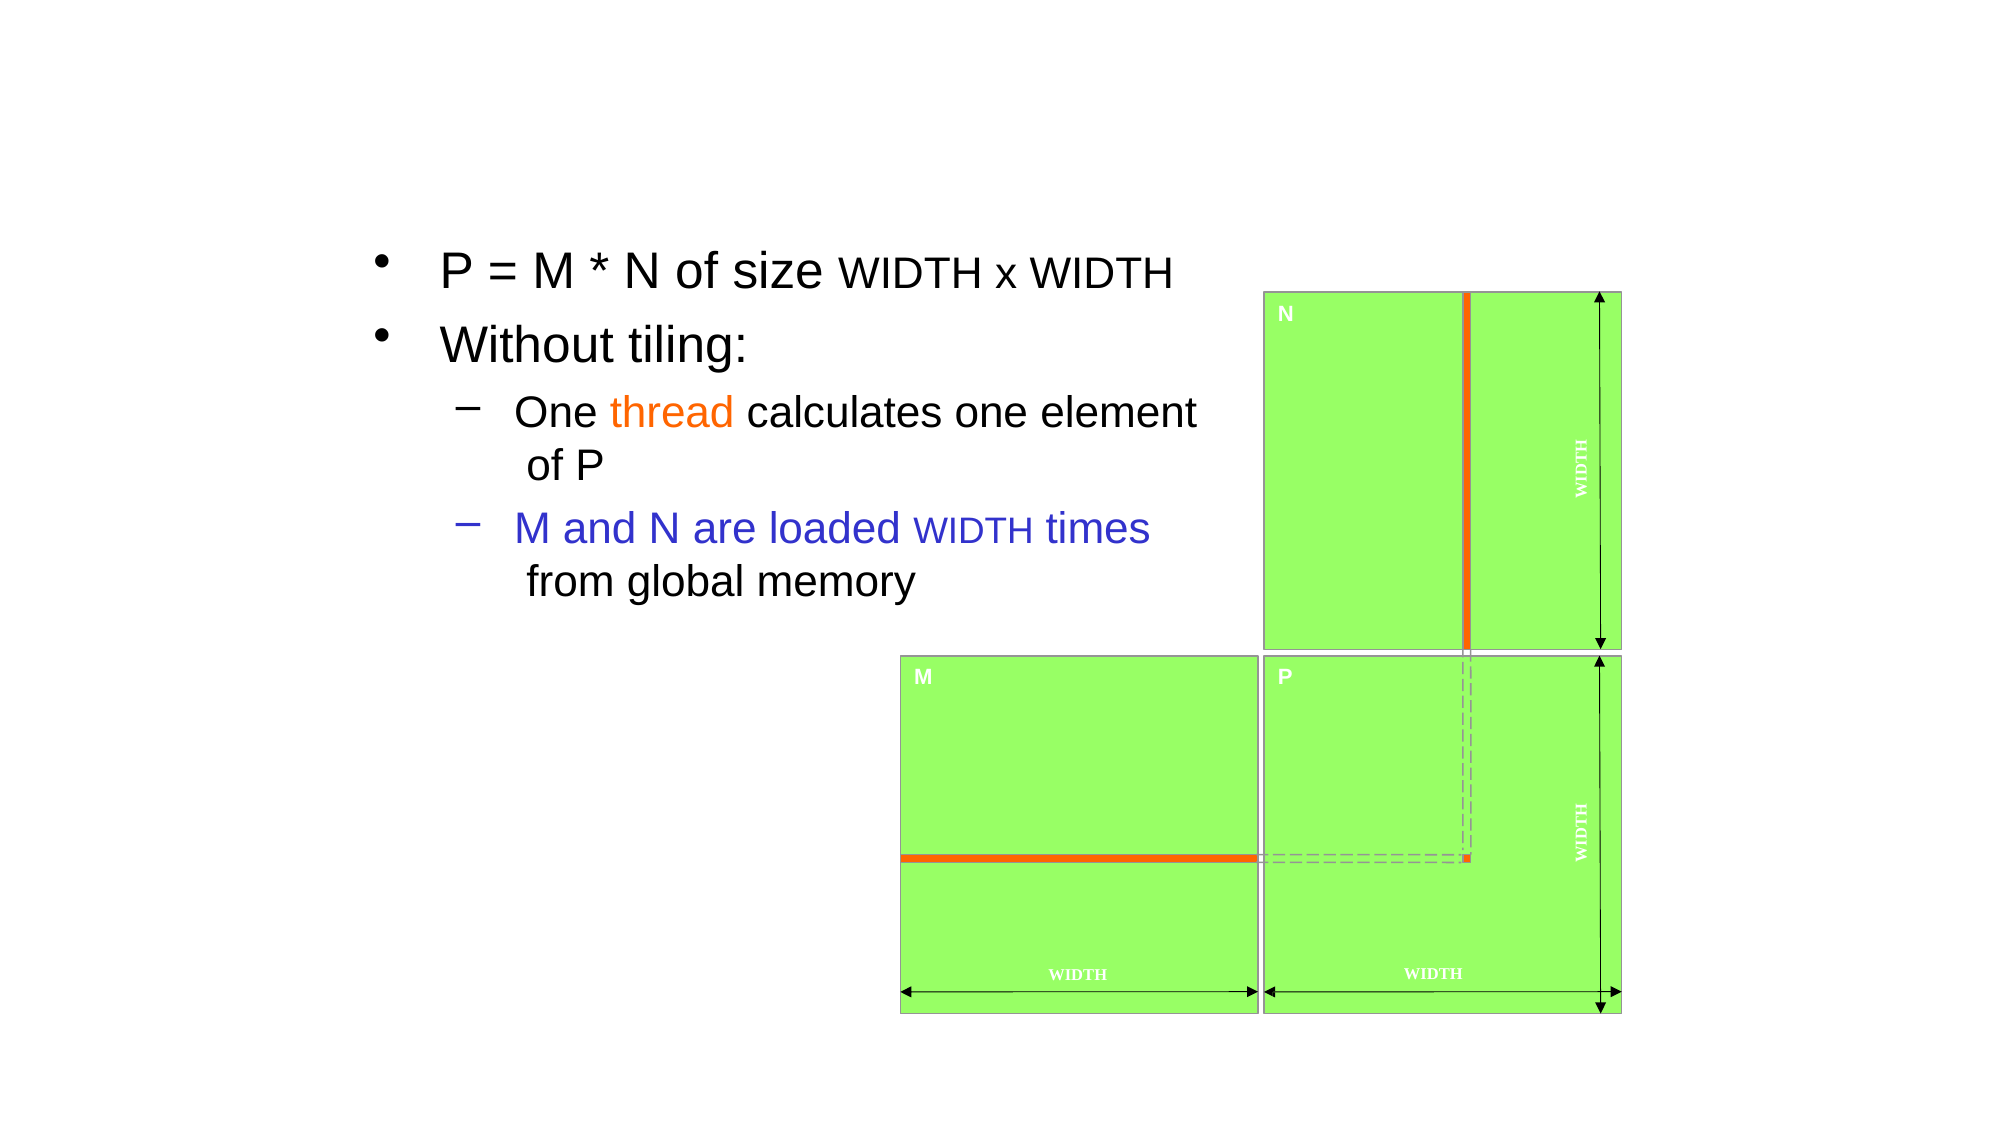

P = M * N of size WIDTH x WIDTH
Without tiling:

N
One thread calculates one element  of P
M and N are loaded WIDTH times  from global memory
WIDTH

M
P
WIDTH
WIDTH
WIDTH